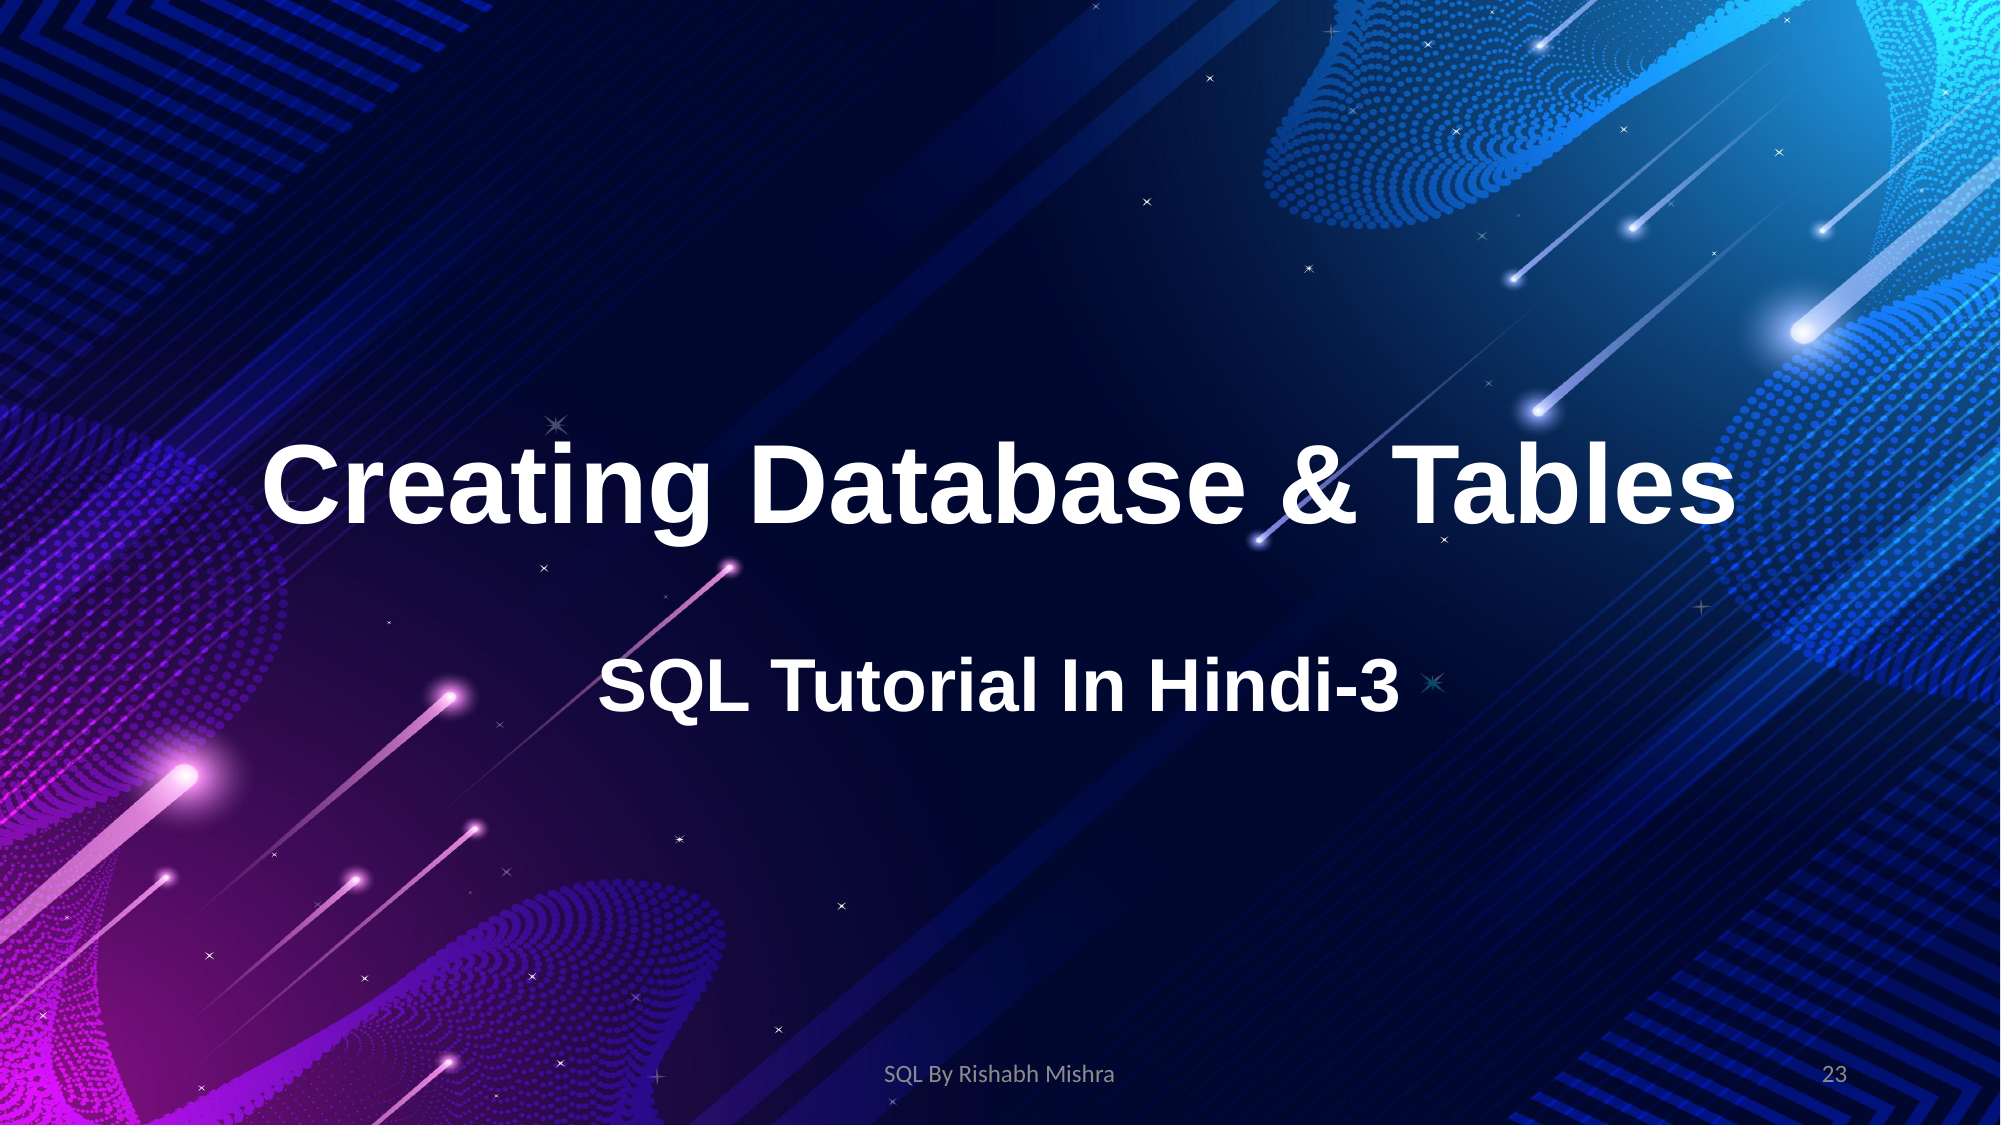

# Creating Database & Tables SQL Tutorial In Hindi-3
SQL By Rishabh Mishra
23